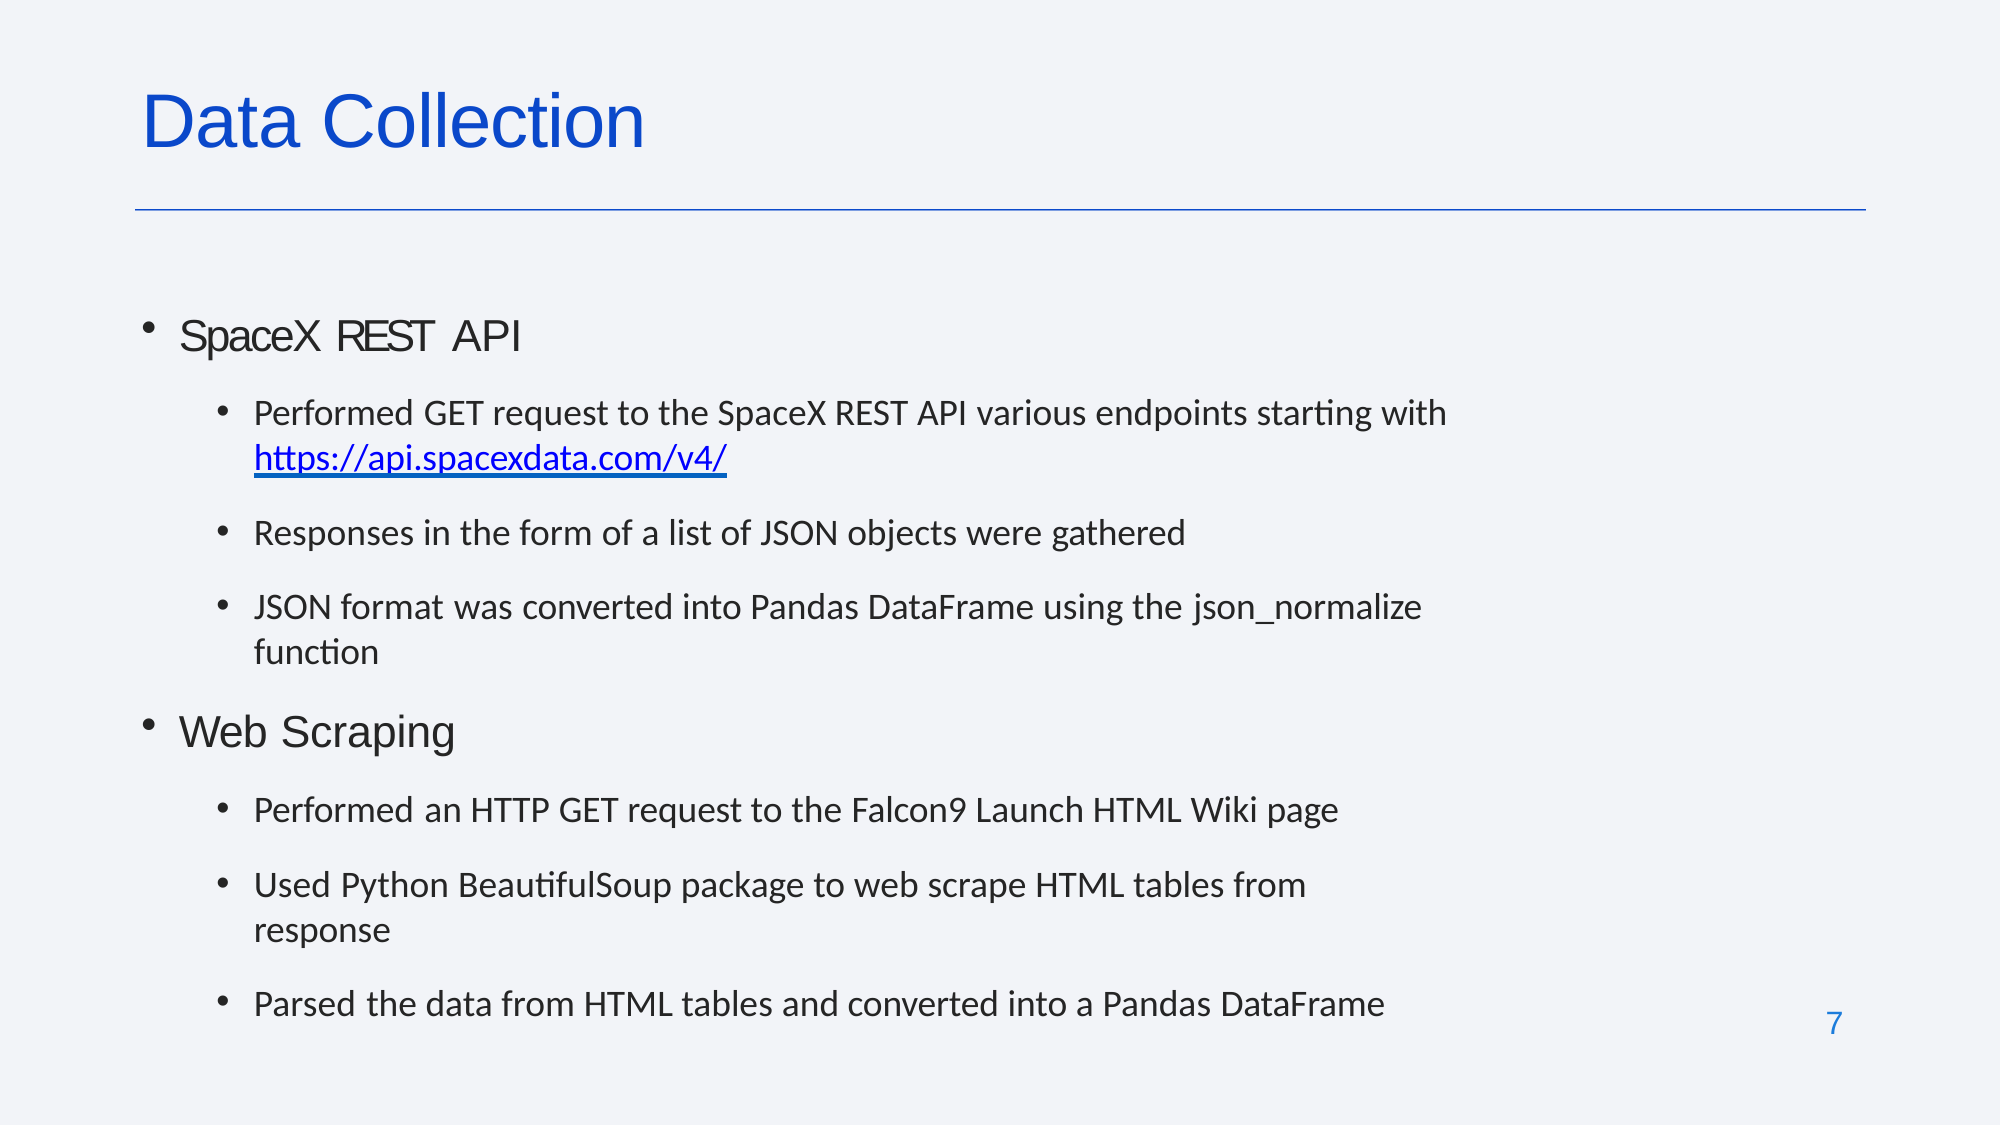

# Data Collection
SpaceX REST API
Performed GET request to the SpaceX REST API various endpoints starting with https://api.spacexdata.com/v4/
Responses in the form of a list of JSON objects were gathered
JSON format was converted into Pandas DataFrame using the json_normalize function
Web Scraping
Performed an HTTP GET request to the Falcon9 Launch HTML Wiki page
Used Python BeautifulSoup package to web scrape HTML tables from response
Parsed the data from HTML tables and converted into a Pandas DataFrame
7